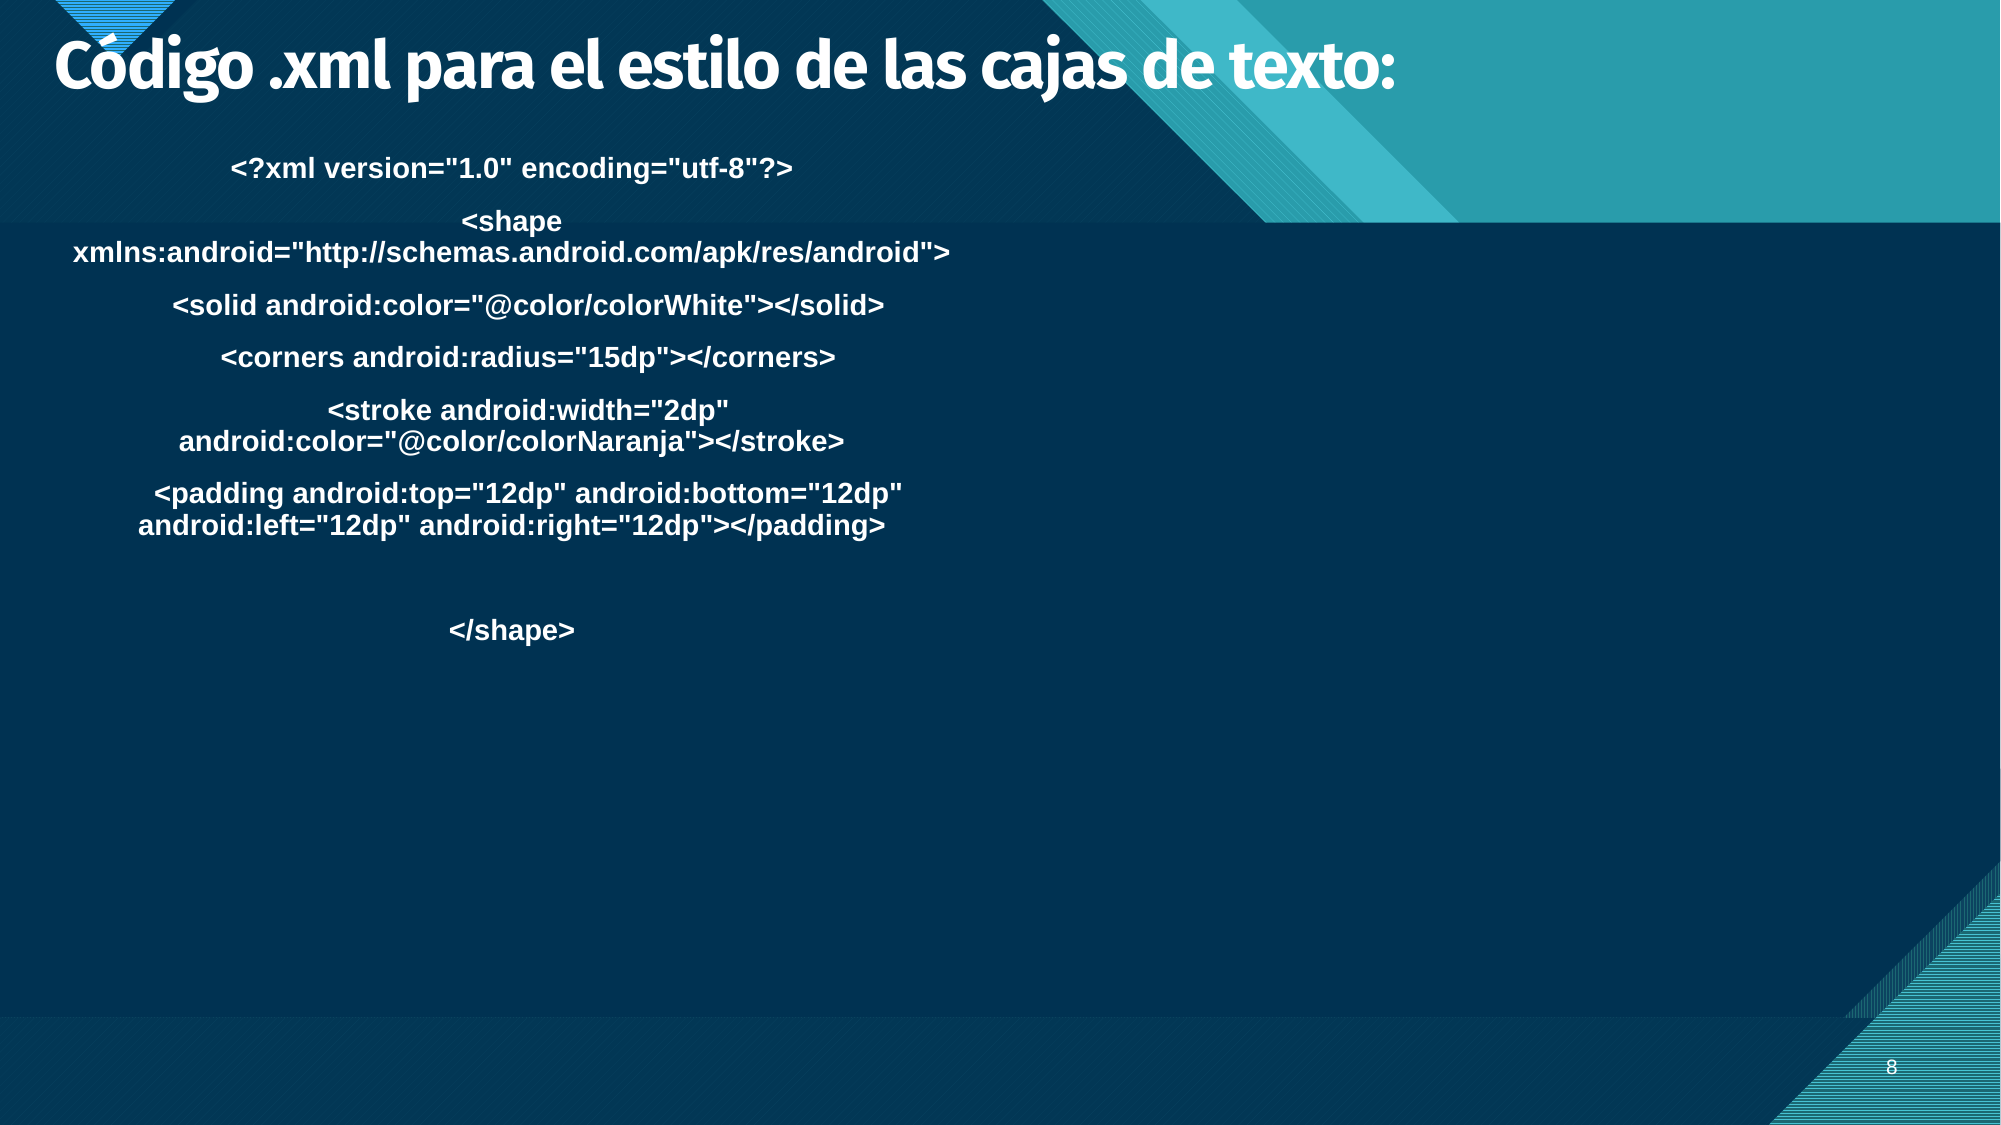

# Código .xml para el estilo de las cajas de texto:
<?xml version="1.0" encoding="utf-8"?>
<shape xmlns:android="http://schemas.android.com/apk/res/android">
    <solid android:color="@color/colorWhite"></solid>
    <corners android:radius="15dp"></corners>
    <stroke android:width="2dp" android:color="@color/colorNaranja"></stroke>
    <padding android:top="12dp" android:bottom="12dp" android:left="12dp" android:right="12dp"></padding>

</shape>
8